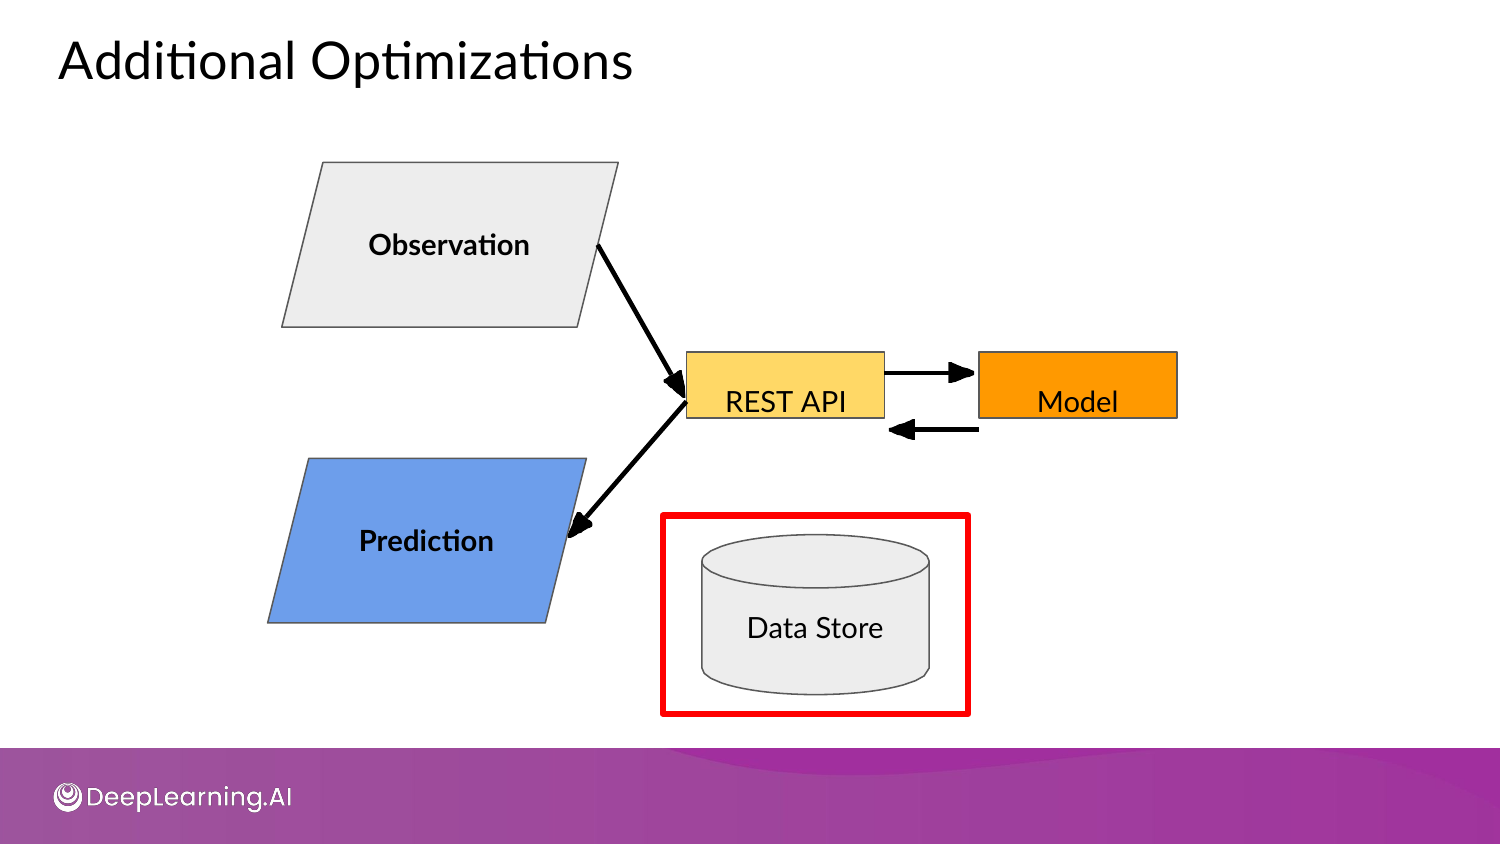

# Additional Optimizations

Observation

REST API
Model

Prediction
Data Store